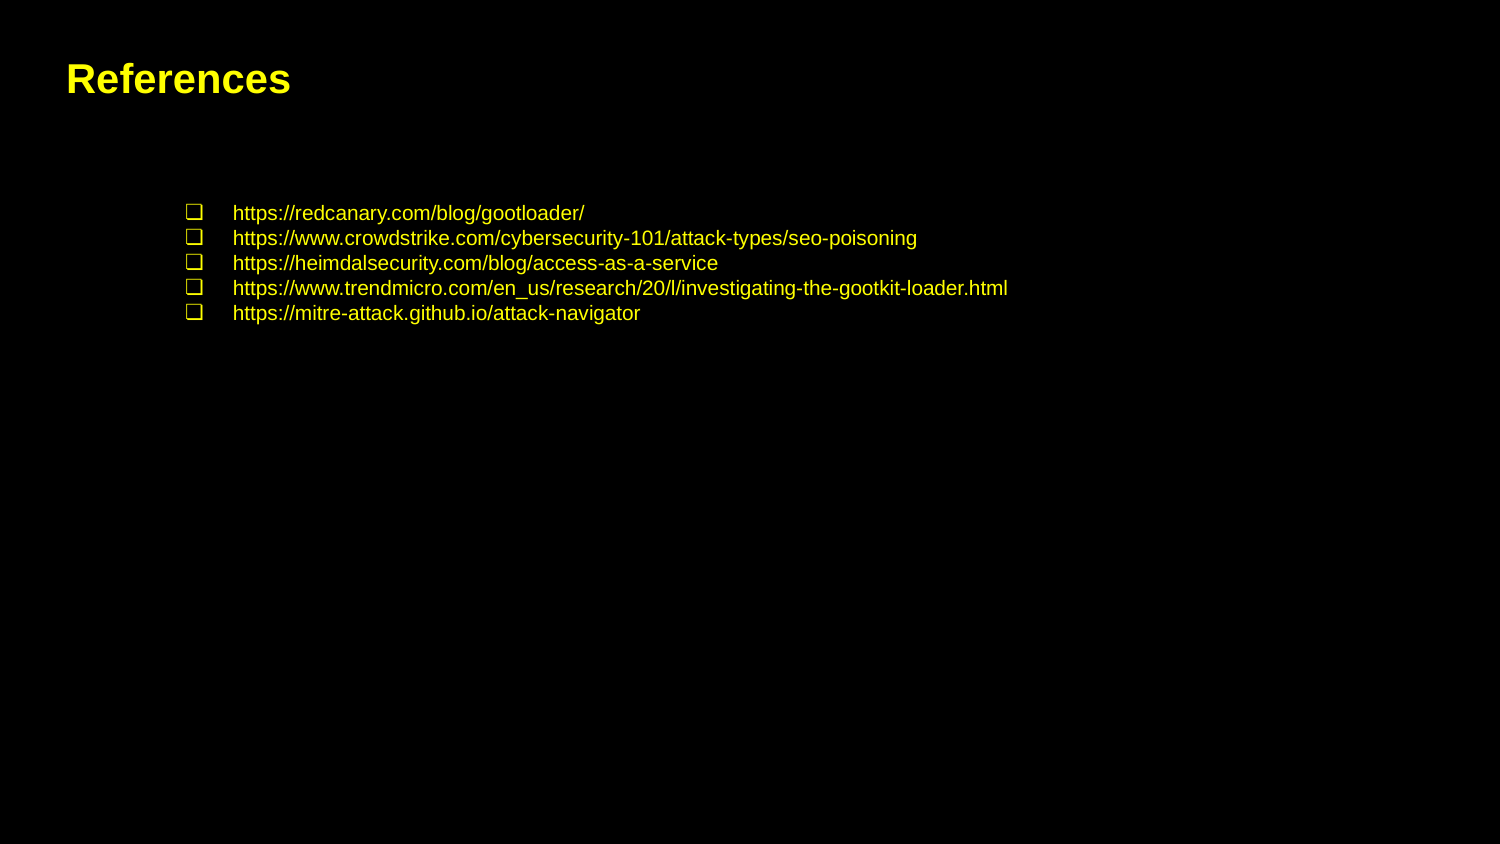

# References
https://redcanary.com/blog/gootloader/
https://www.crowdstrike.com/cybersecurity-101/attack-types/seo-poisoning
https://heimdalsecurity.com/blog/access-as-a-service
https://www.trendmicro.com/en_us/research/20/l/investigating-the-gootkit-loader.html
https://mitre-attack.github.io/attack-navigator